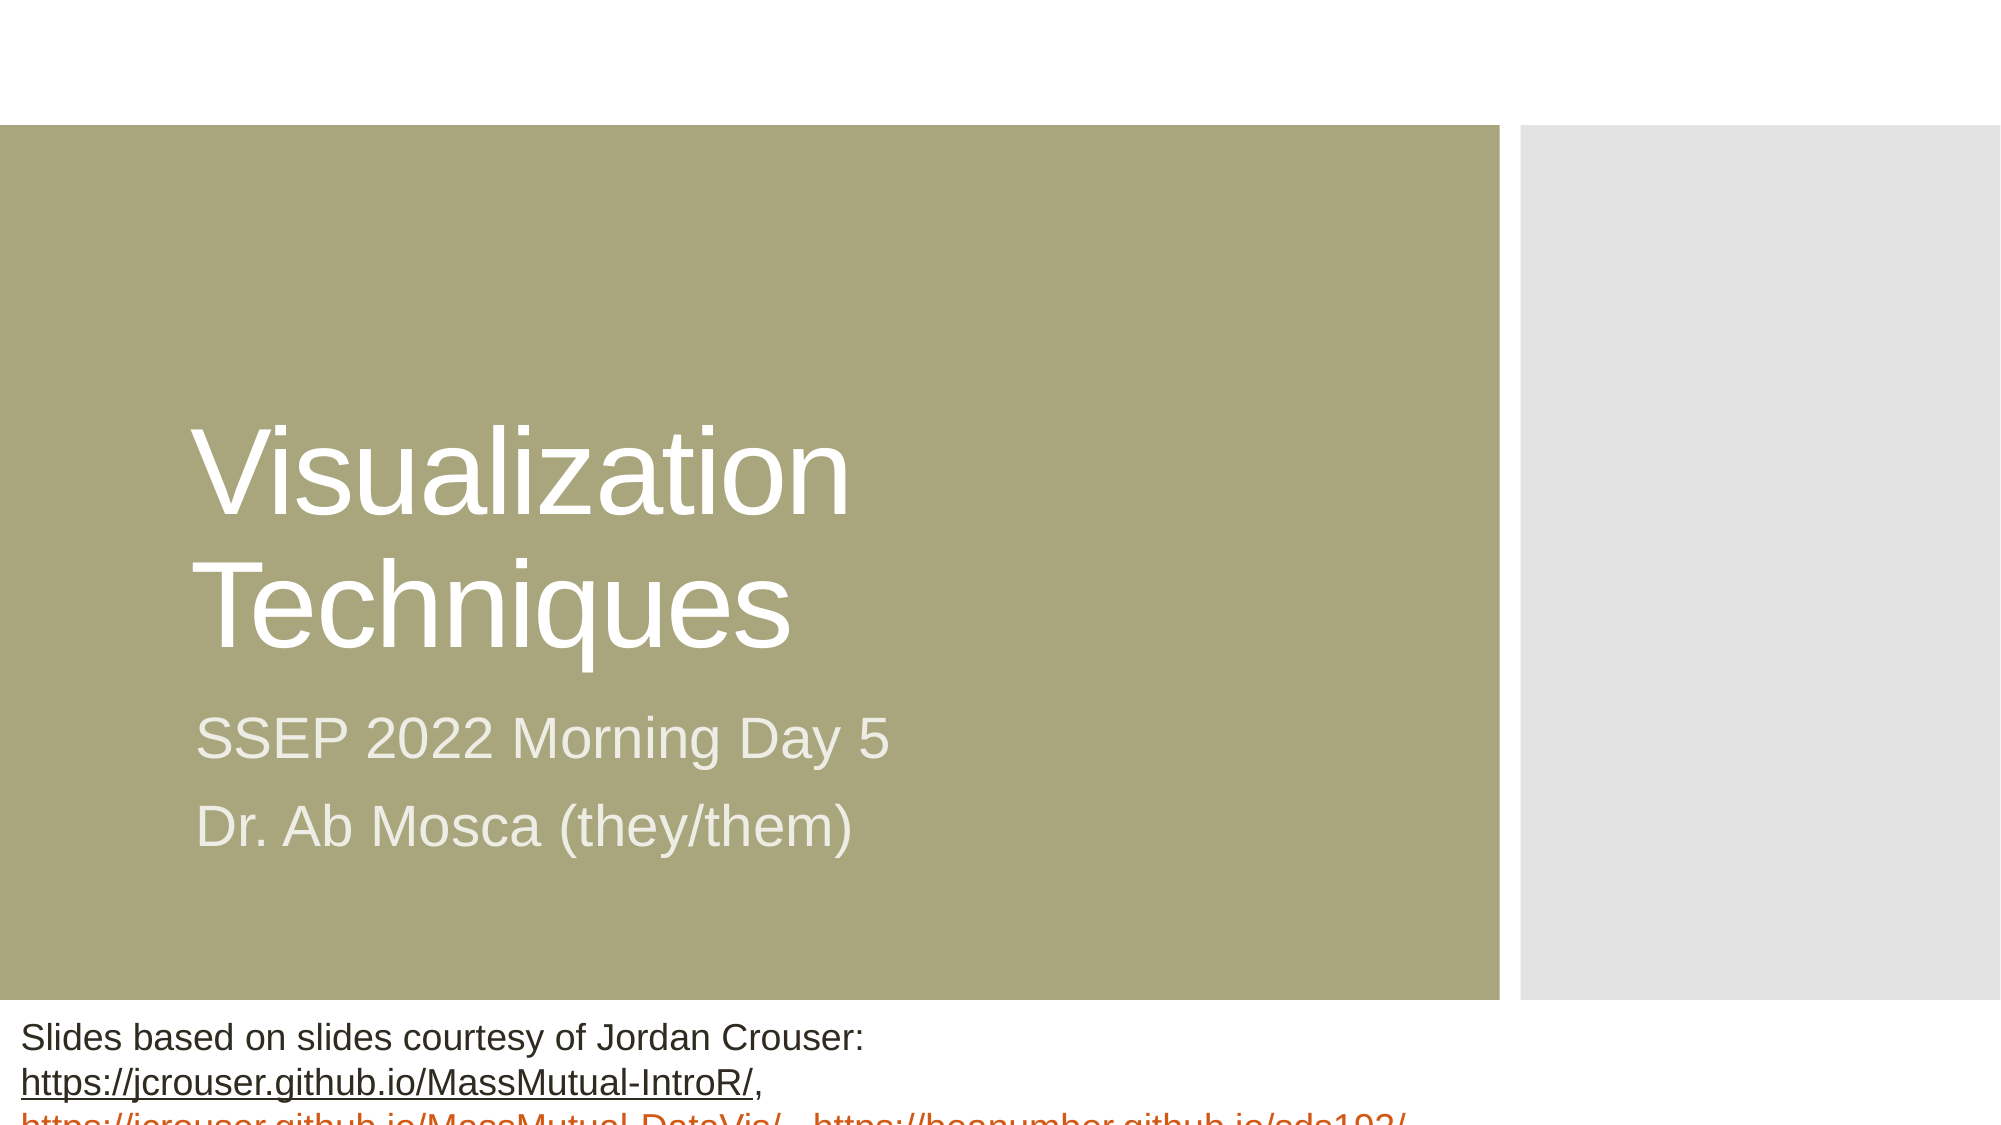

# Visualization Techniques
SSEP 2022 Morning Day 5
Dr. Ab Mosca (they/them)
Slides based on slides courtesy of Jordan Crouser:  https://jcrouser.github.io/MassMutual-IntroR/,  https://jcrouser.github.io/MassMutual-DataVis/,  https://beanumber.github.io/sds192/